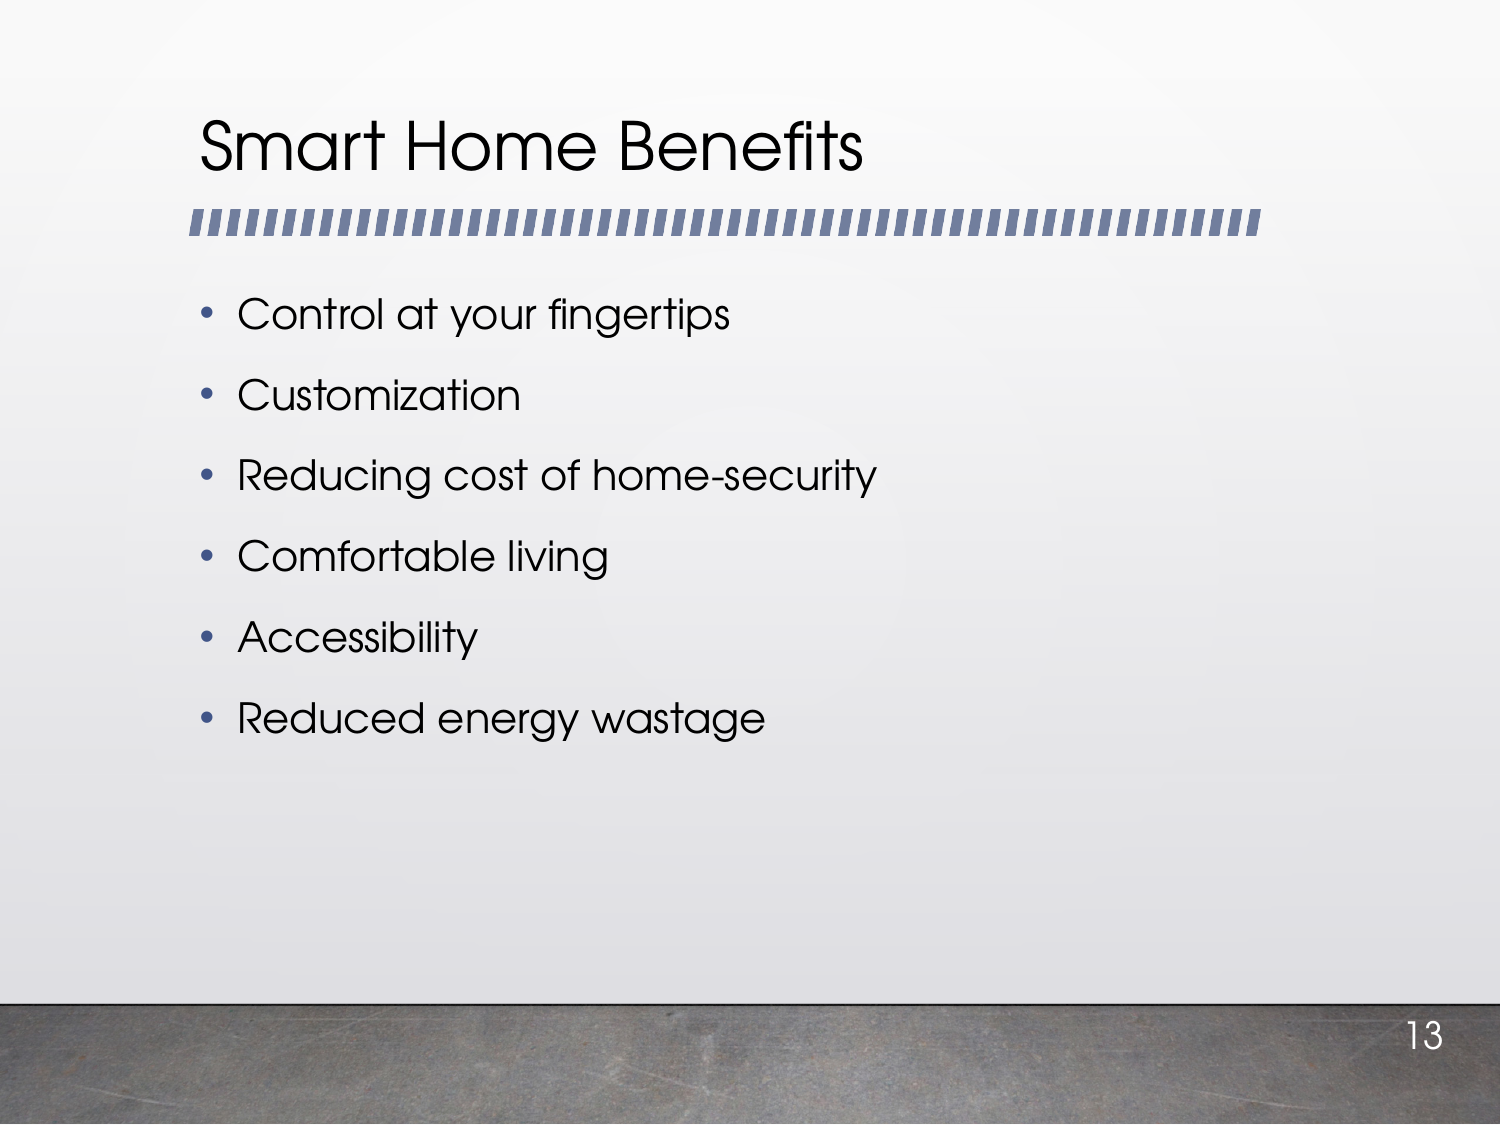

# Smart Home Benefits
Control at your fingertips
Customization
Reducing cost of home-security
Comfortable living
Accessibility
Reduced energy wastage